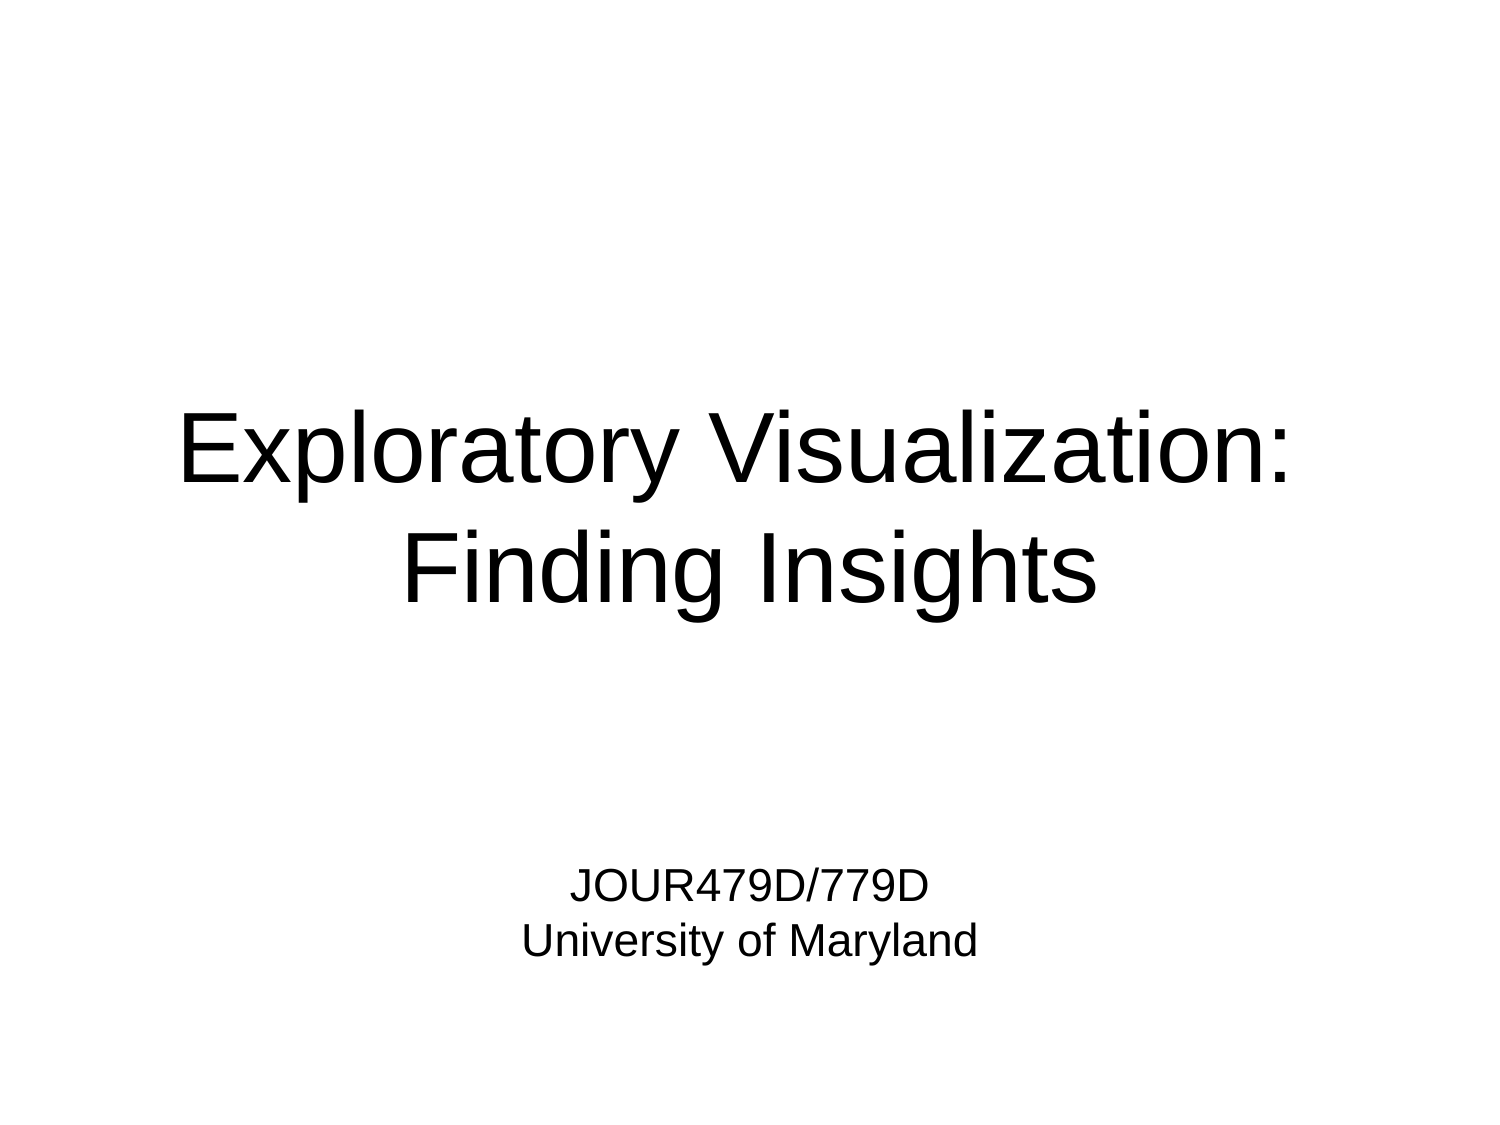

Exploratory Visualization:
Finding Insights
JOUR479D/779D
University of Maryland